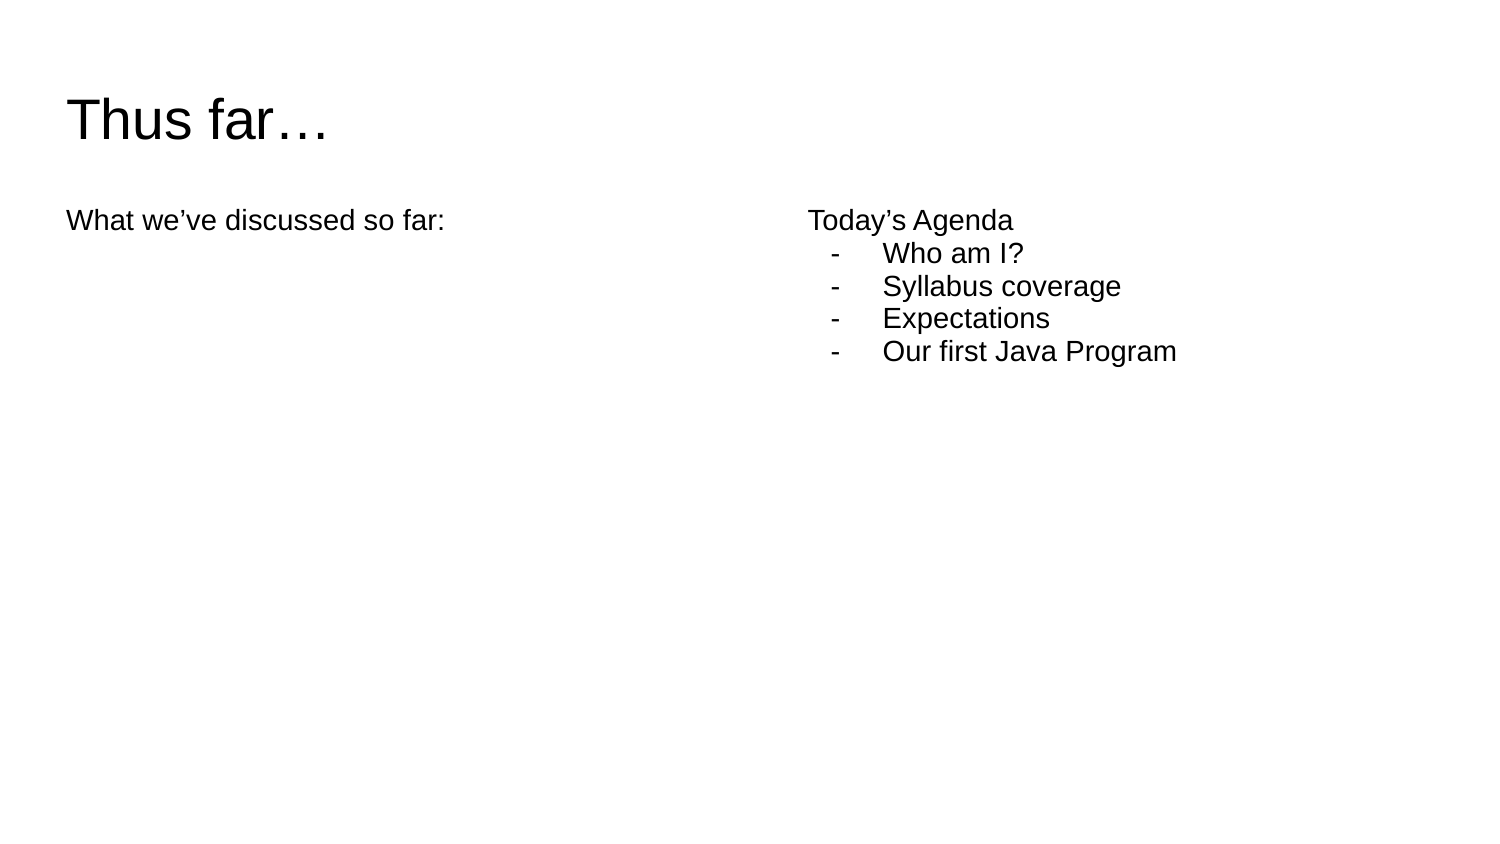

# Thus far…
What we’ve discussed so far:
Today’s Agenda
Who am I?
Syllabus coverage
Expectations
Our first Java Program